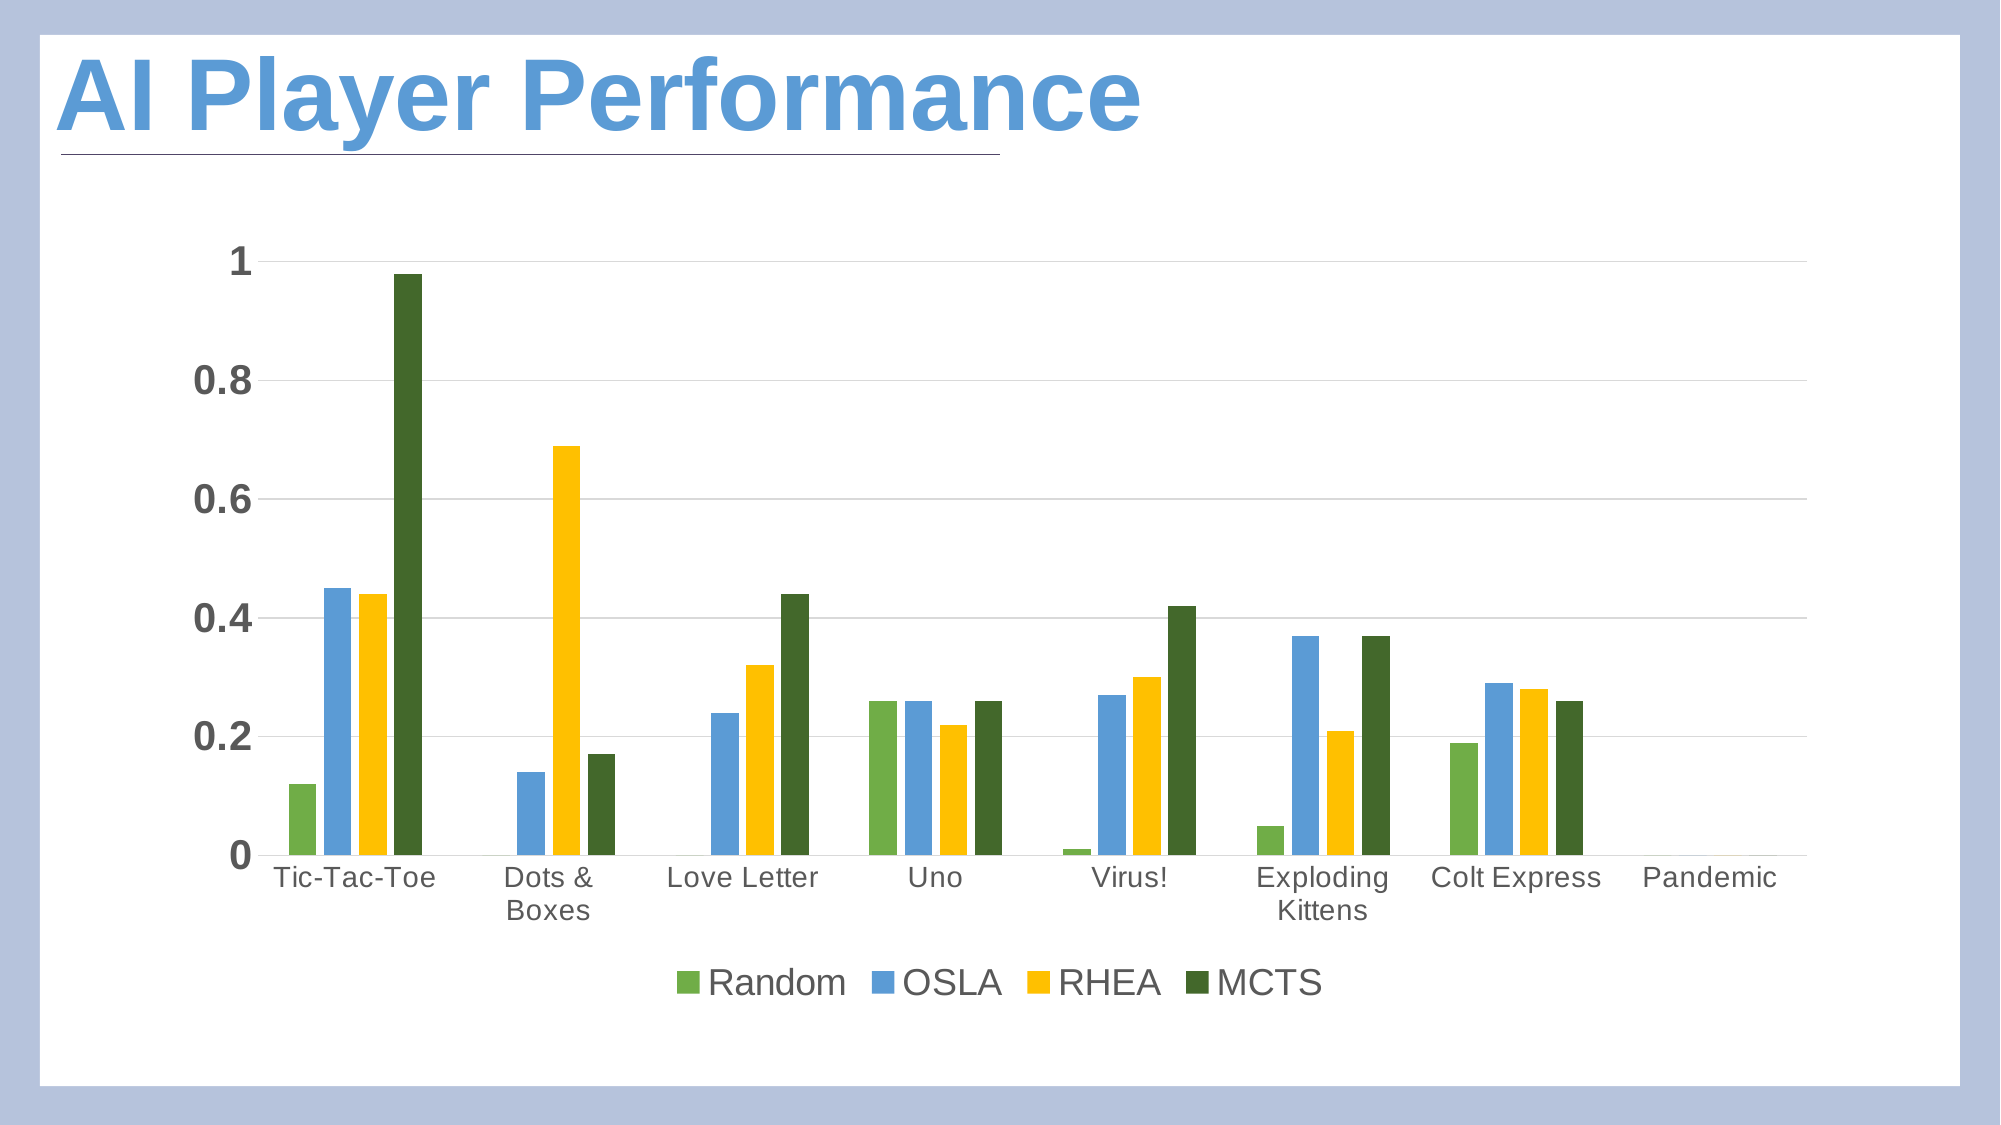

# AI Player Performance

### Chart

| Category | Random | OSLA | RHEA | MCTS |
|---|---|---|---|---|
| Tic-Tac-Toe | 0.12 | 0.45 | 0.44 | 0.98 |
| Dots & Boxes | 0.0 | 0.14 | 0.69 | 0.17 |
| Love Letter | 0.0 | 0.24 | 0.32 | 0.44 |
| Uno | 0.26 | 0.26 | 0.22 | 0.26 |
| Virus! | 0.01 | 0.27 | 0.3 | 0.42 |
| Exploding Kittens | 0.05 | 0.37 | 0.21 | 0.37 |
| Colt Express | 0.19 | 0.29 | 0.28 | 0.26 |
| Pandemic | 0.0 | 0.0 | 0.0 | 0.0 |